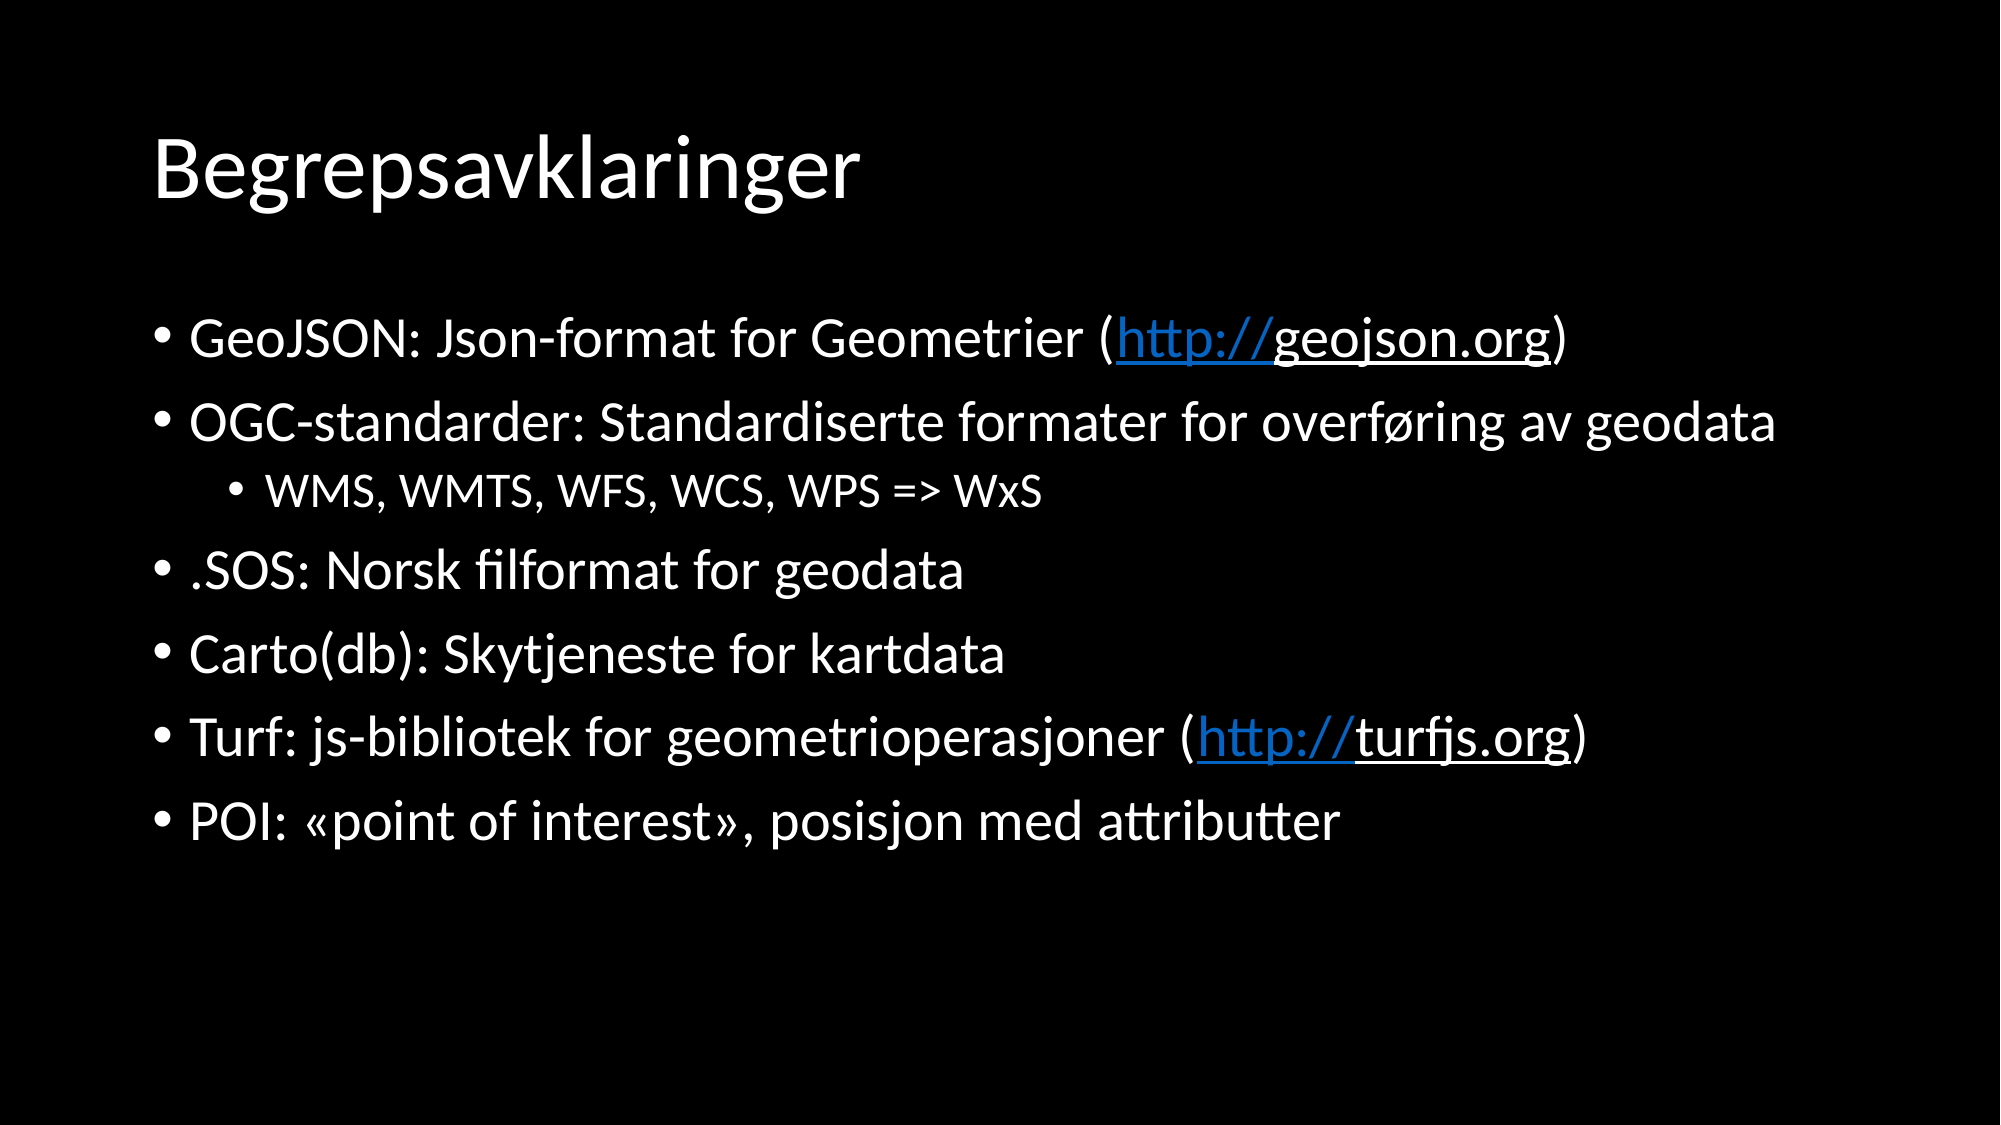

# Begrepsavklaringer
GeoJSON: Json-format for Geometrier (http://geojson.org)
OGC-standarder: Standardiserte formater for overføring av geodata
WMS, WMTS, WFS, WCS, WPS => WxS
.SOS: Norsk filformat for geodata
Carto(db): Skytjeneste for kartdata
Turf: js-bibliotek for geometrioperasjoner (http://turfjs.org)
POI: «point of interest», posisjon med attributter